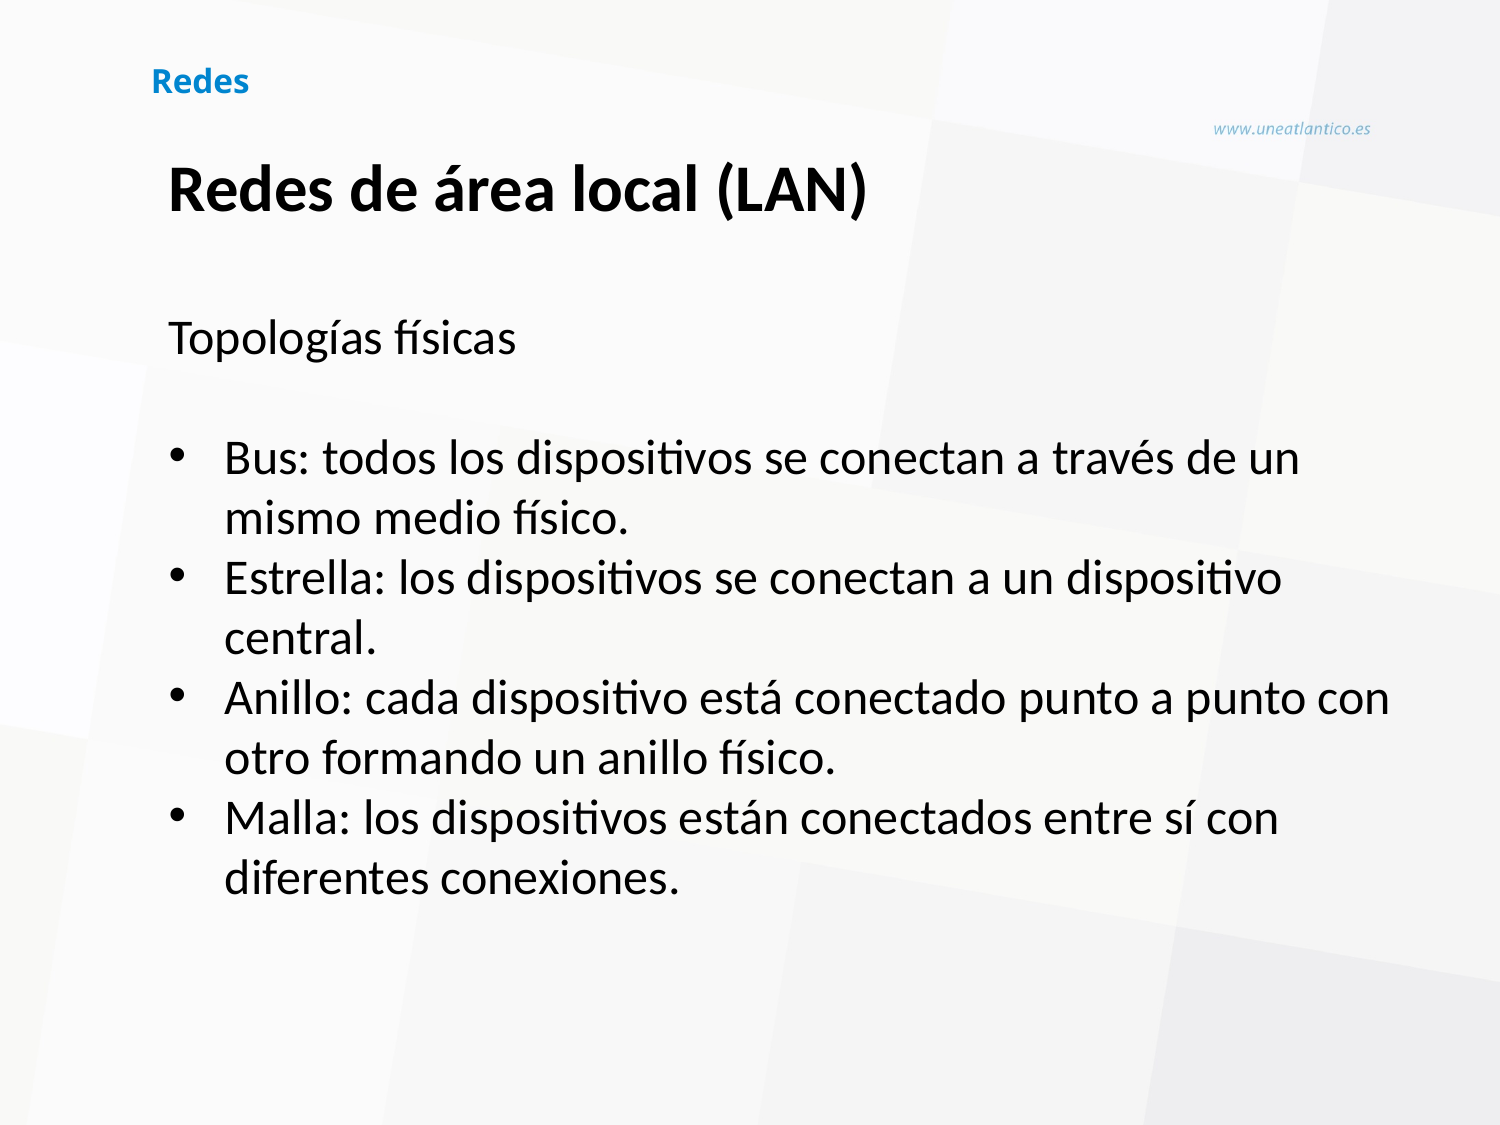

# Redes
Redes de área local (LAN)

Topologías físicas

Bus: todos los dispositivos se conectan a través de un mismo medio físico.
Estrella: los dispositivos se conectan a un dispositivo central.
Anillo: cada dispositivo está conectado punto a punto con otro formando un anillo físico.
Malla: los dispositivos están conectados entre sí con diferentes conexiones.